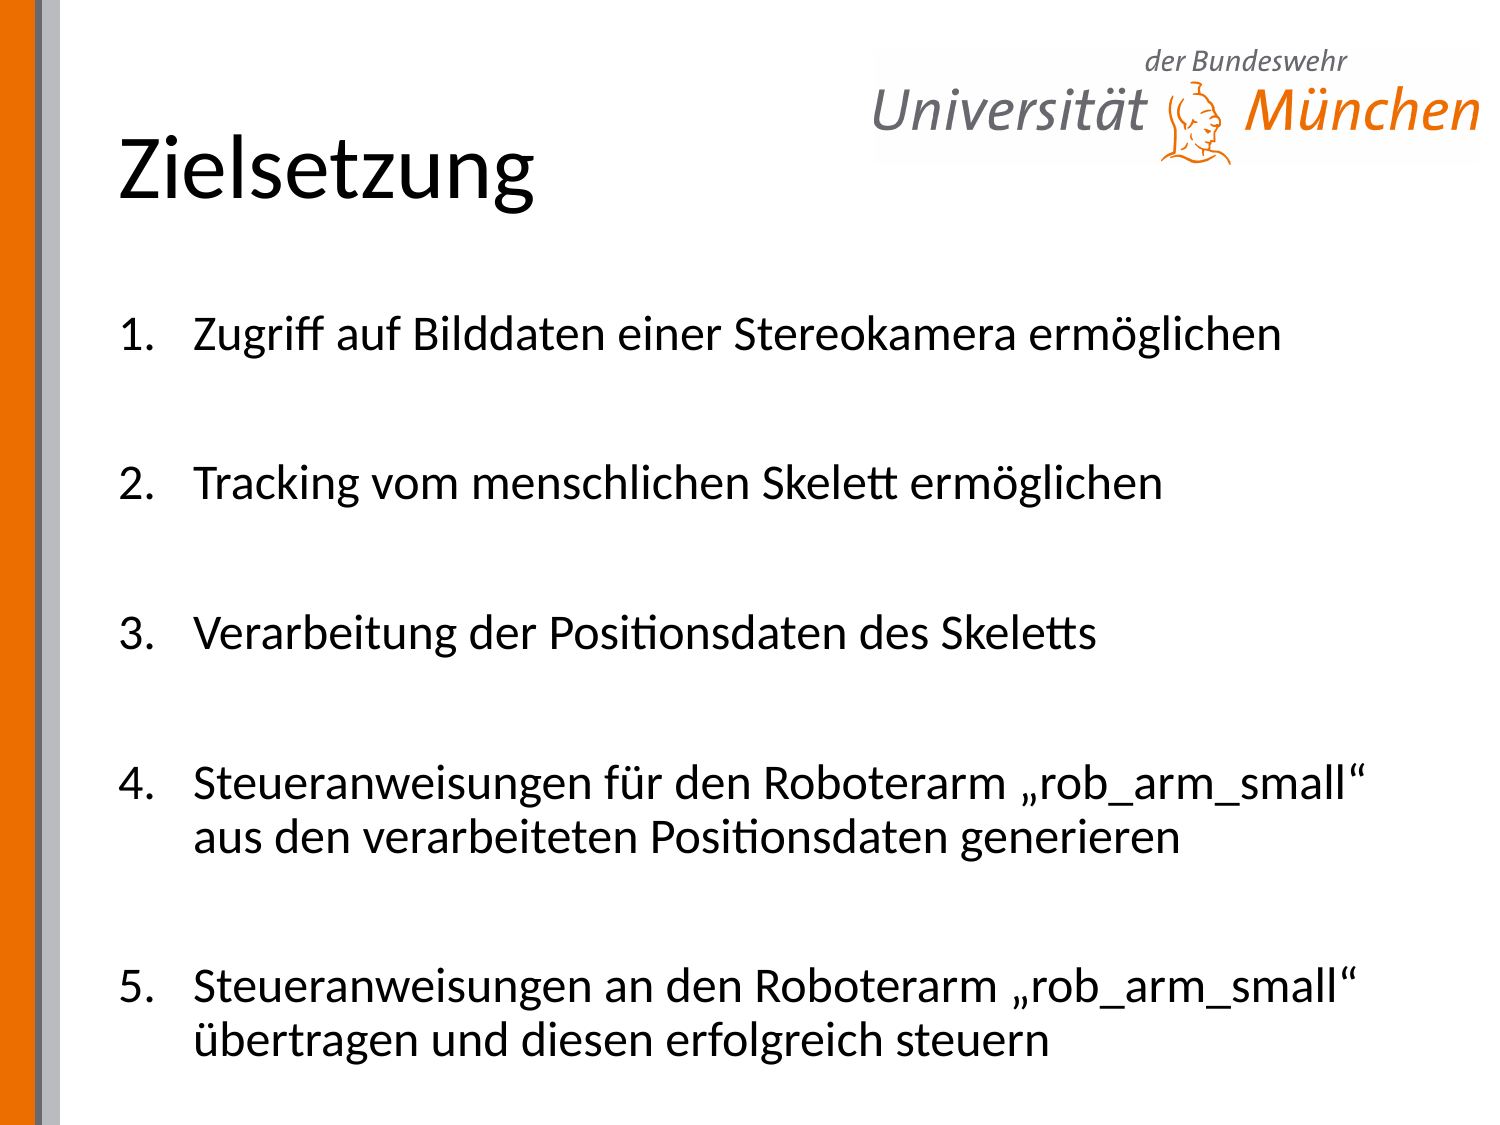

# Zielsetzung
Zugriff auf Bilddaten einer Stereokamera ermöglichen

Tracking vom menschlichen Skelett ermöglichen

Verarbeitung der Positionsdaten des Skeletts

Steueranweisungen für den Roboterarm „rob_arm_small“ aus den verarbeiteten Positionsdaten generieren

Steueranweisungen an den Roboterarm „rob_arm_small“ übertragen und diesen erfolgreich steuern